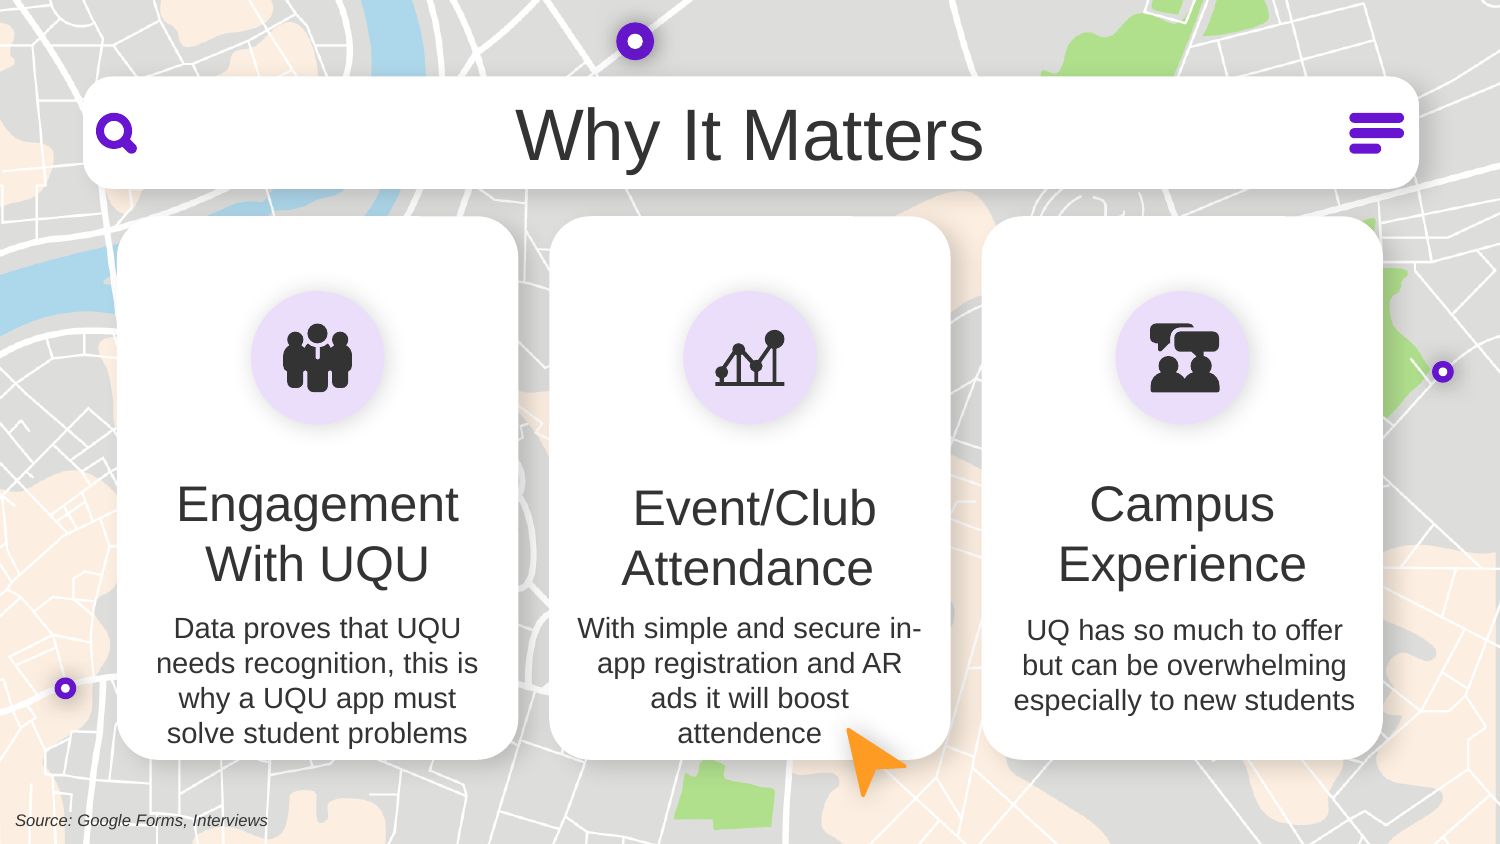

# Why It Matters

Event/Club Attendance
Engagement With UQU
Campus Experience
Data proves that UQU needs recognition, this is why a UQU app must solve student problems
With simple and secure in-app registration and AR ads it will boost attendence
UQ has so much to offer but can be overwhelming especially to new students

Source: Google Forms, Interviews